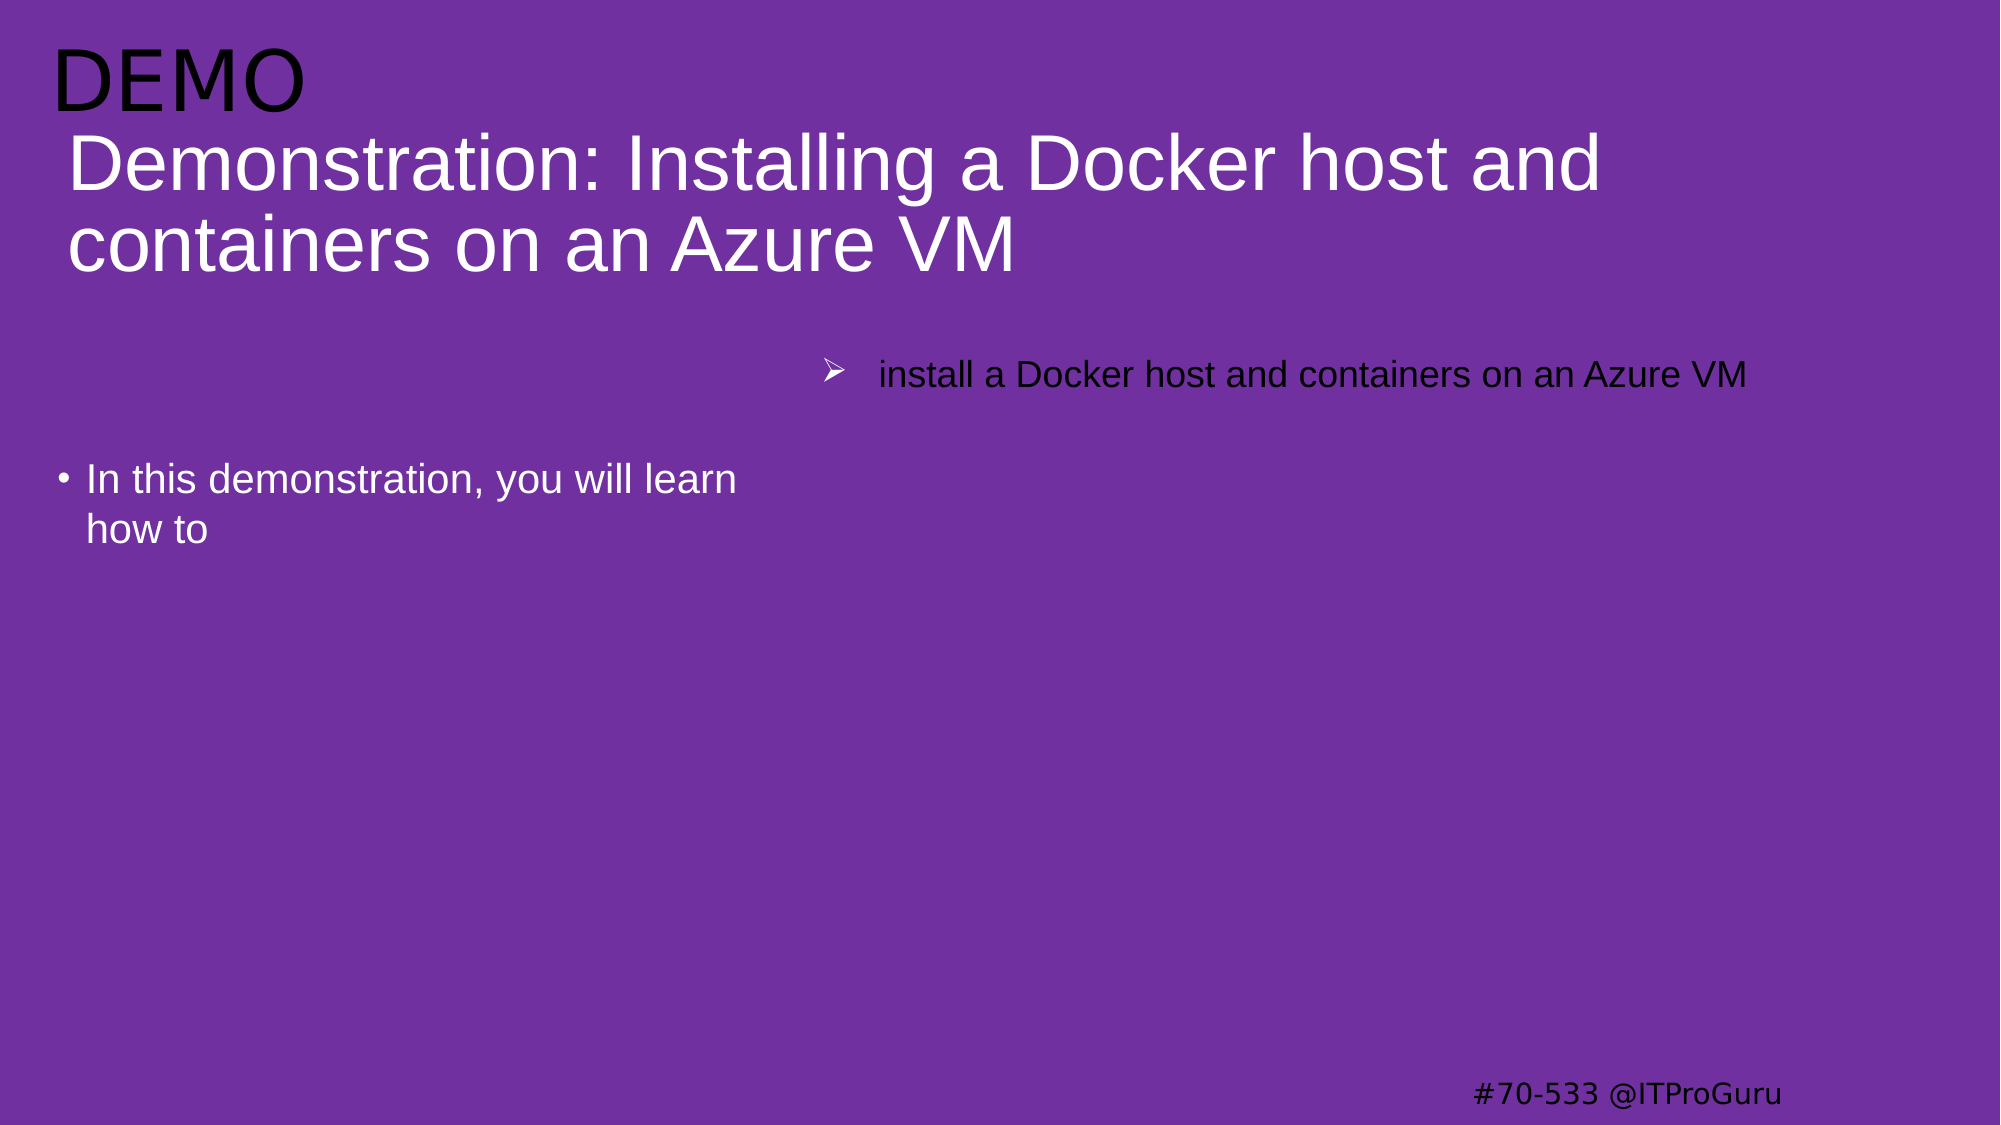

# Demonstration: Installing a Docker host and containers on an Azure VM

 install a Docker host and containers on an Azure VM

In this demonstration, you will learn how to